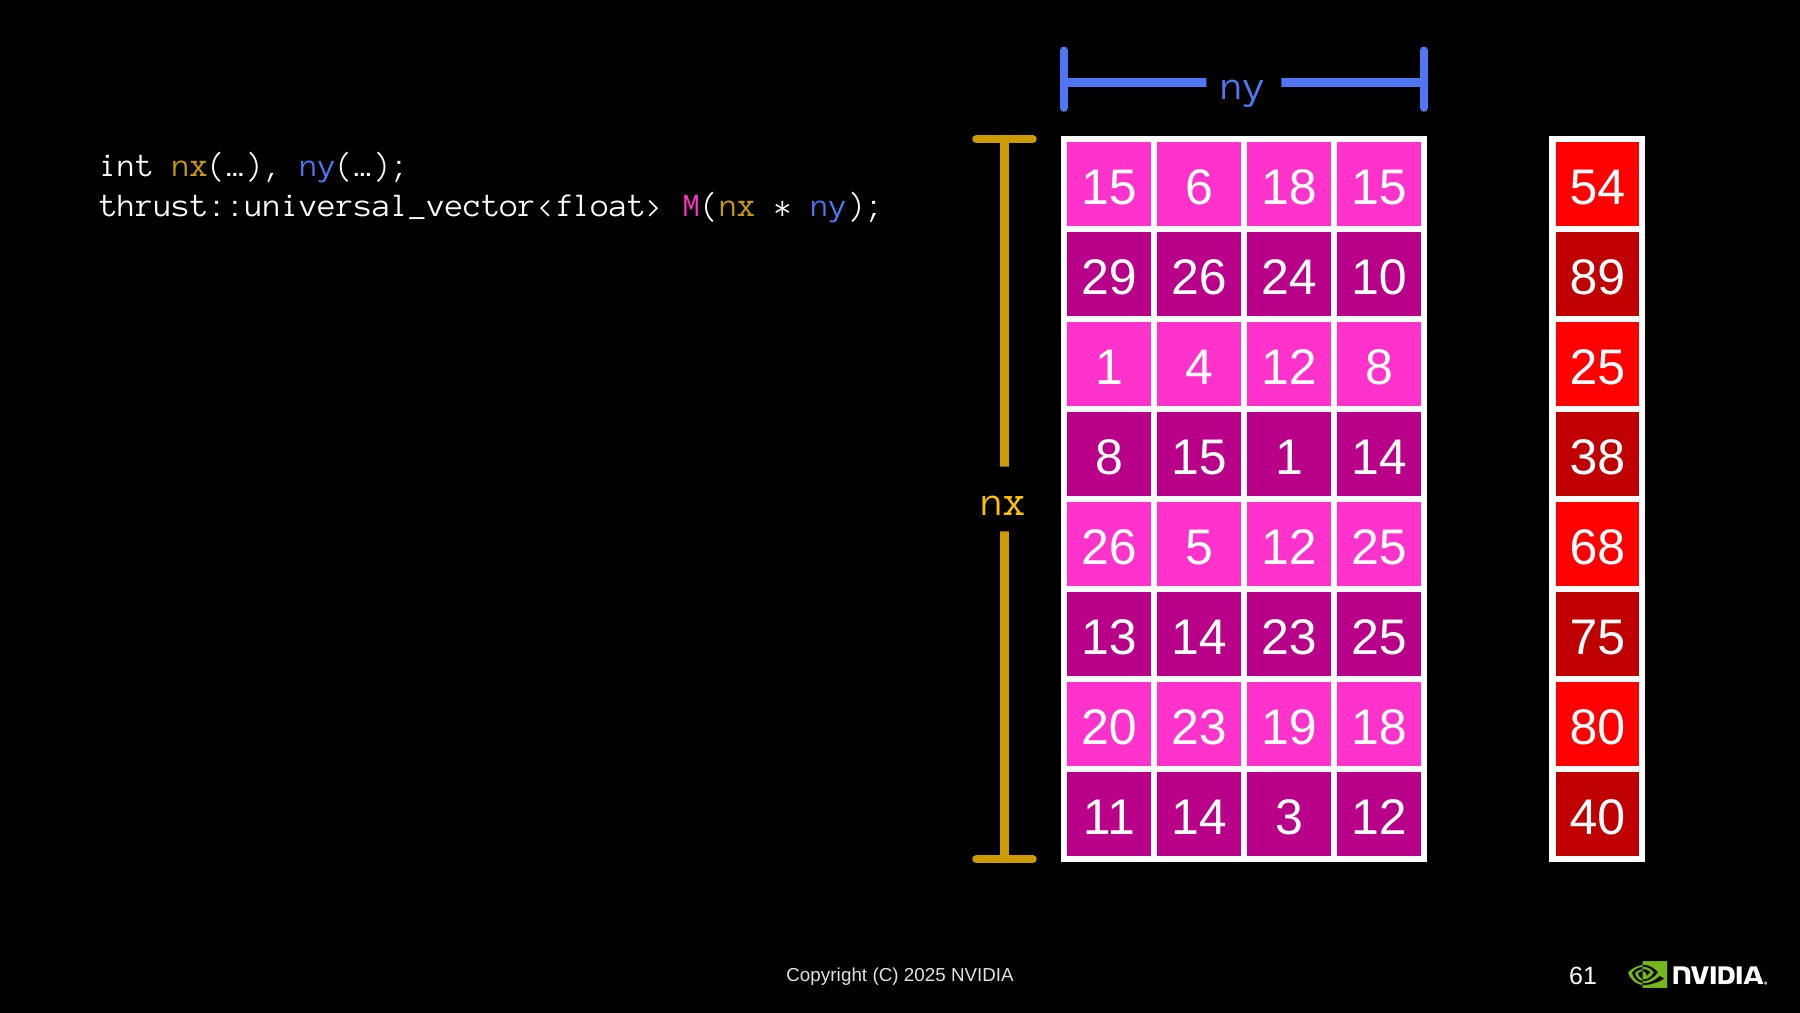

ny
15
6
18
15
29
26
24
10
1
4
12
8
8
15
1
14
nx
26
5
12
25
13
14
23
25
20
23
19
18
11
14
3
12
54
89
25
38
68
75
80
40
int nx(…), ny(…);
thrust::universal_vector<float> M(nx * ny);
Copyright (C) 2025 NVIDIA
61